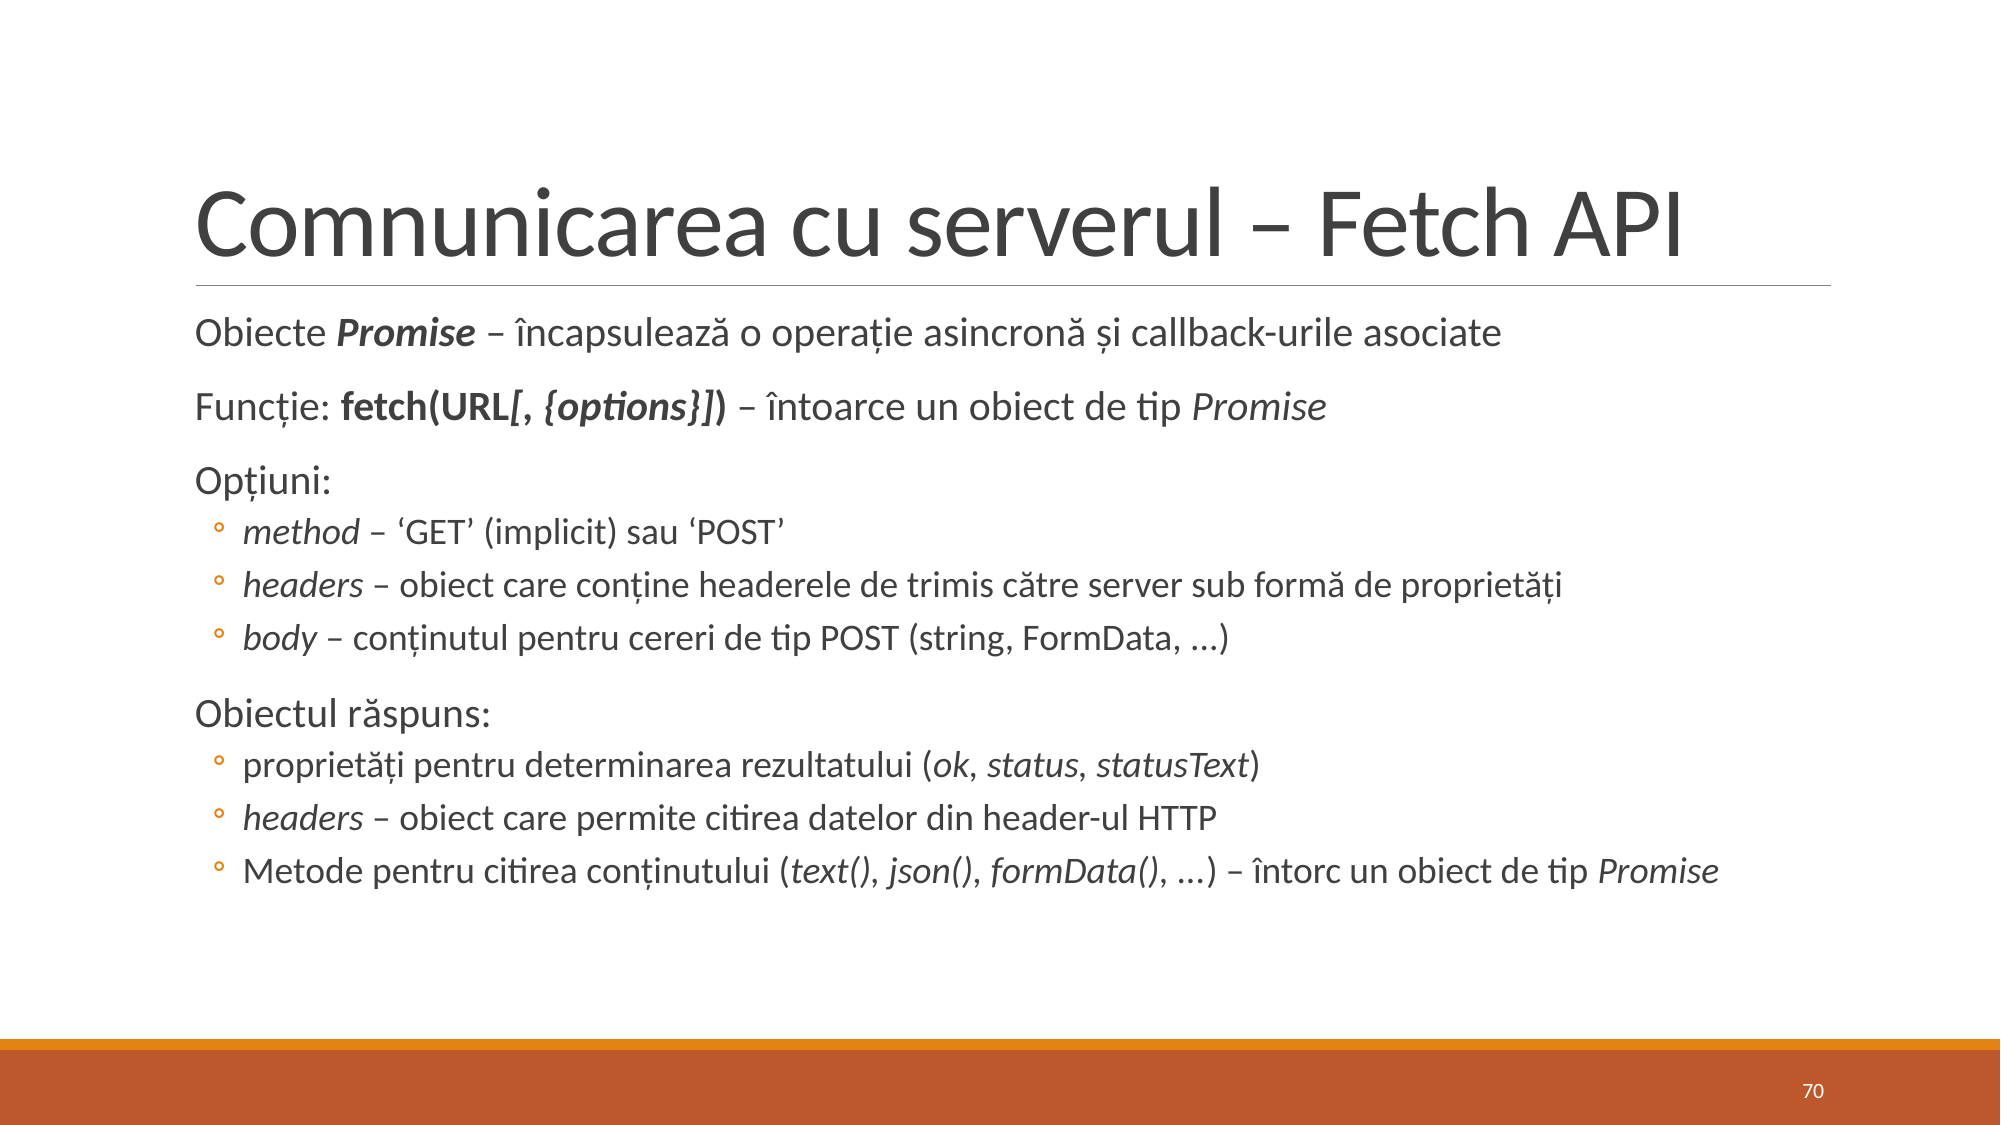

# Comnunicarea cu serverul – Fetch API
Obiecte Promise – încapsulează o operație asincronă și callback-urile asociate
Funcție: fetch(URL[, {options}]) – întoarce un obiect de tip Promise
Opțiuni:
method – ‘GET’ (implicit) sau ‘POST’
headers – obiect care conține headerele de trimis către server sub formă de proprietăți
body – conținutul pentru cereri de tip POST (string, FormData, ...)
Obiectul răspuns:
proprietăți pentru determinarea rezultatului (ok, status, statusText)
headers – obiect care permite citirea datelor din header-ul HTTP
Metode pentru citirea conținutului (text(), json(), formData(), ...) – întorc un obiect de tip Promise
70